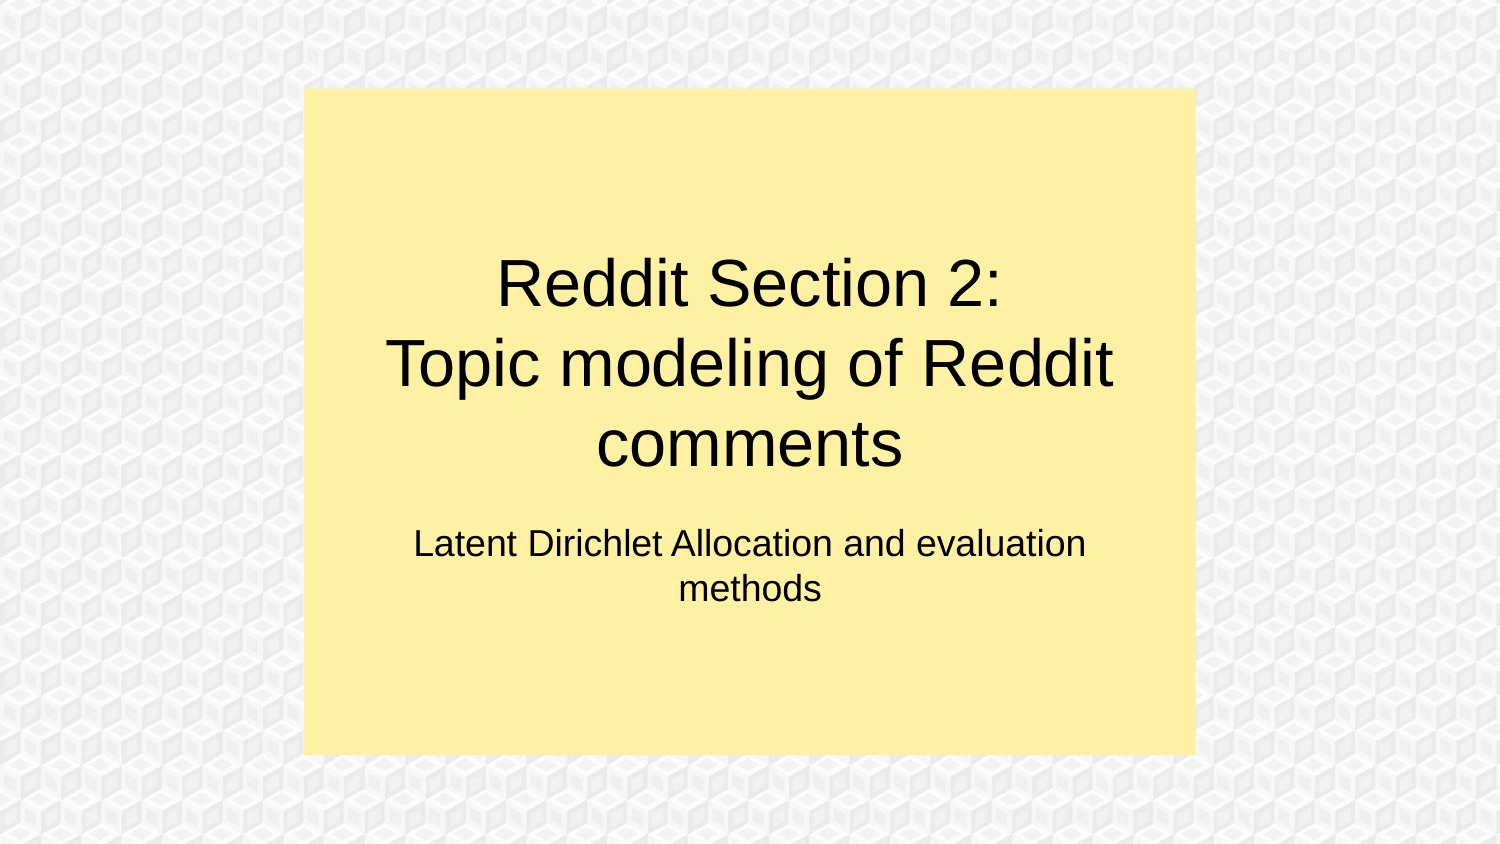

# Reddit Section 2:
Topic modeling of Reddit comments
Latent Dirichlet Allocation and evaluation methods